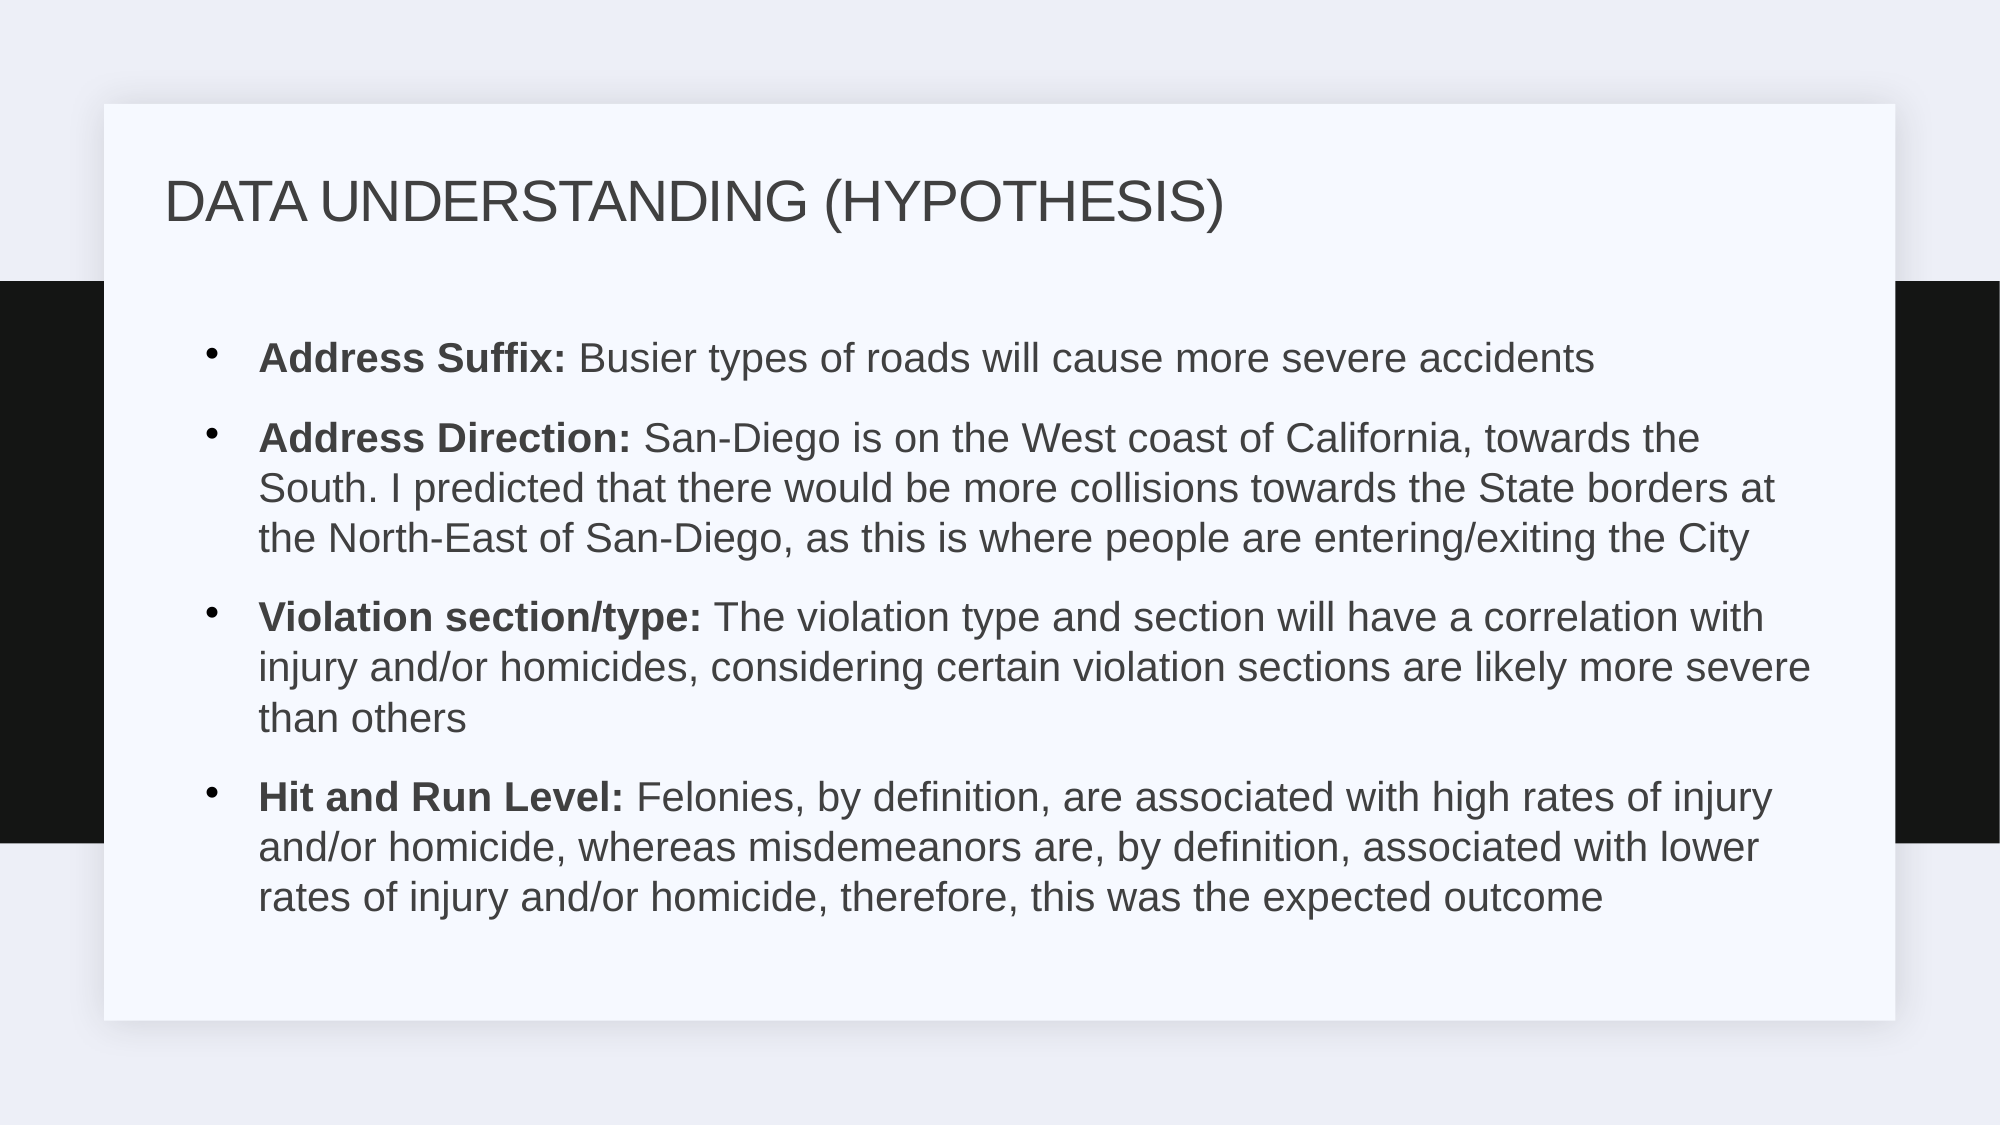

# DATA UNDERSTANDING (HYPOTHESIS)
Address Suffix: Busier types of roads will cause more severe accidents
Address Direction: San-Diego is on the West coast of California, towards the South. I predicted that there would be more collisions towards the State borders at the North-East of San-Diego, as this is where people are entering/exiting the City
Violation section/type: The violation type and section will have a correlation with injury and/or homicides, considering certain violation sections are likely more severe than others
Hit and Run Level: Felonies, by definition, are associated with high rates of injury and/or homicide, whereas misdemeanors are, by definition, associated with lower rates of injury and/or homicide, therefore, this was the expected outcome